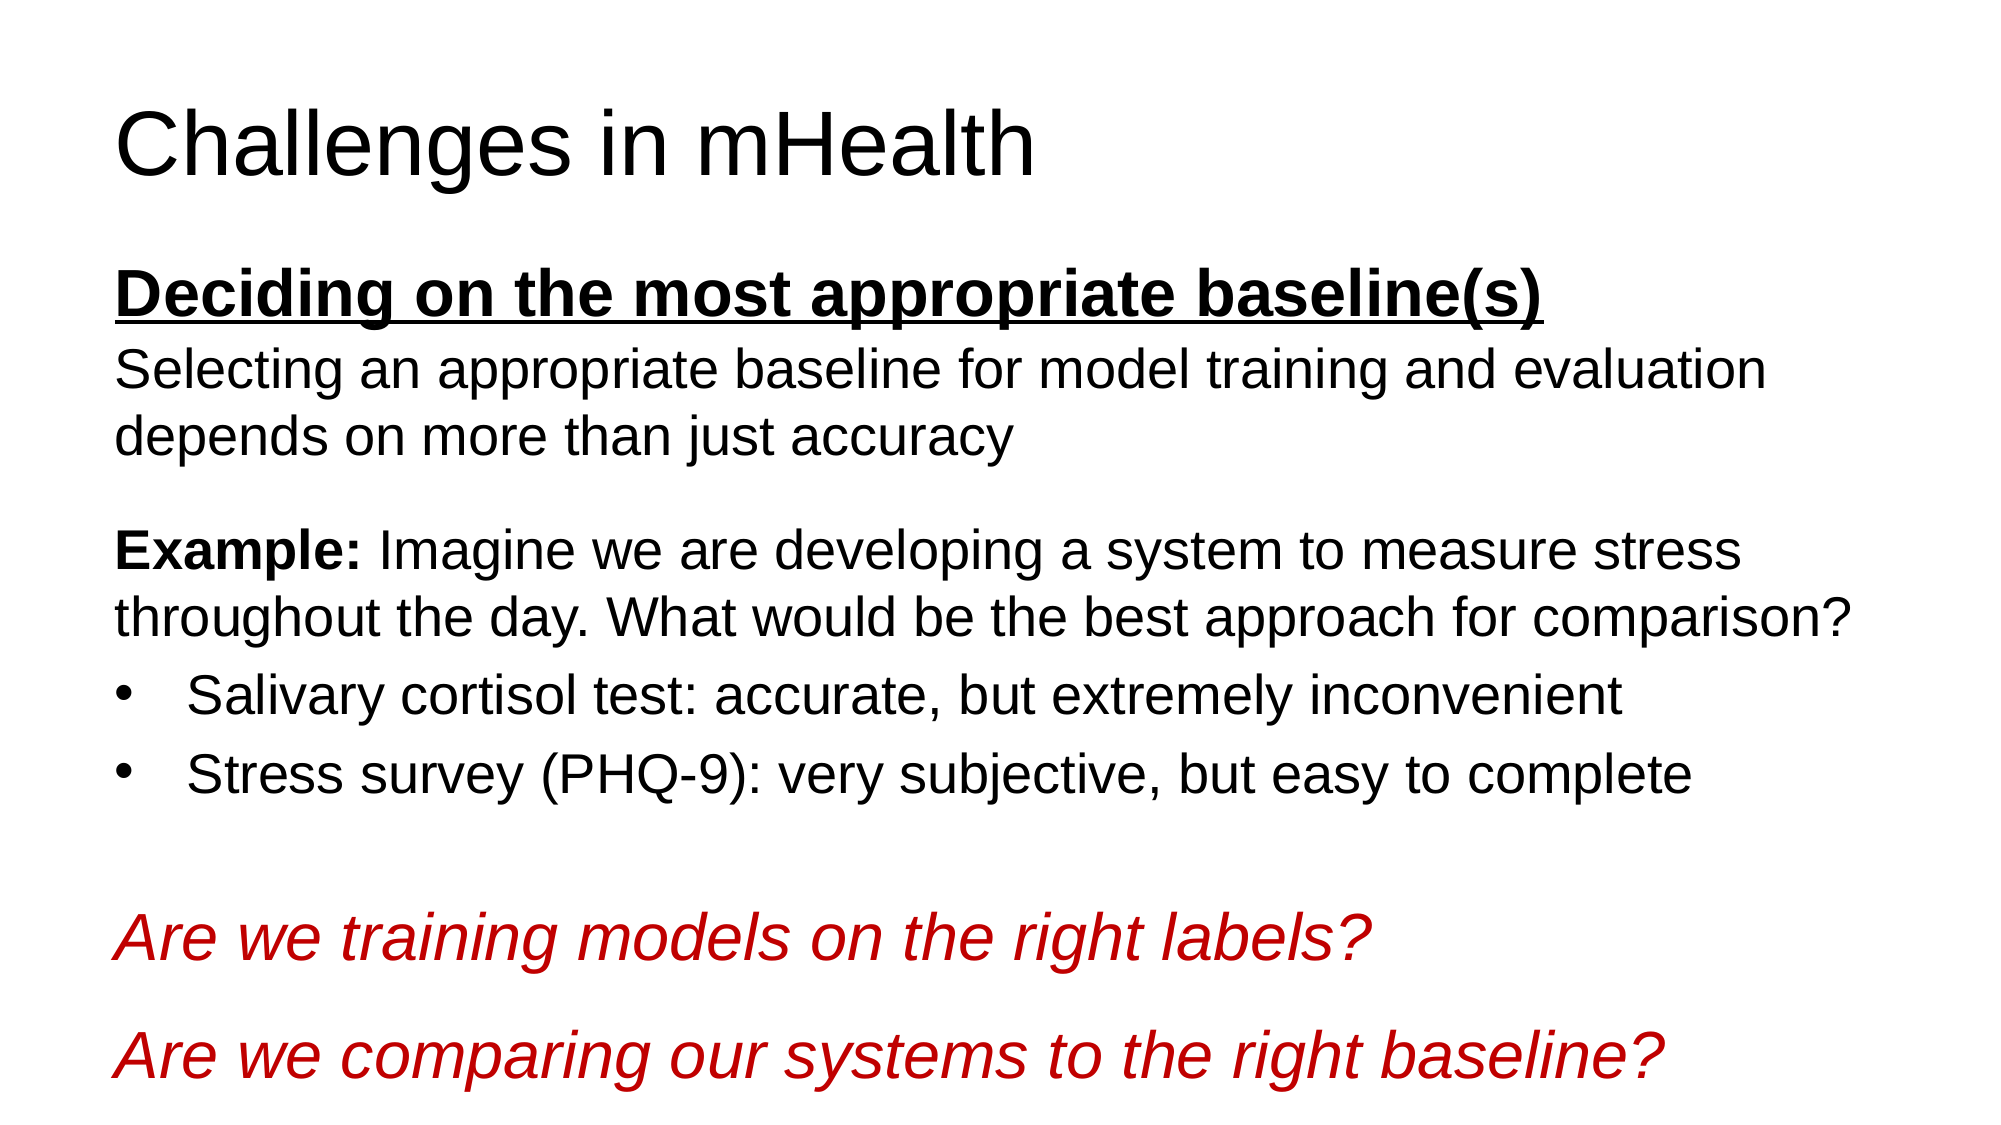

# Challenges in mHealth
Deciding on the most appropriate baseline(s)
Selecting an appropriate baseline for model training and evaluation depends on more than just accuracy
Example: Imagine we are developing a system to measure stress throughout the day. What would be the best approach for comparison?
Salivary cortisol test: accurate, but extremely inconvenient
Stress survey (PHQ-9): very subjective, but easy to complete
Are we training models on the right labels?
Are we comparing our systems to the right baseline?